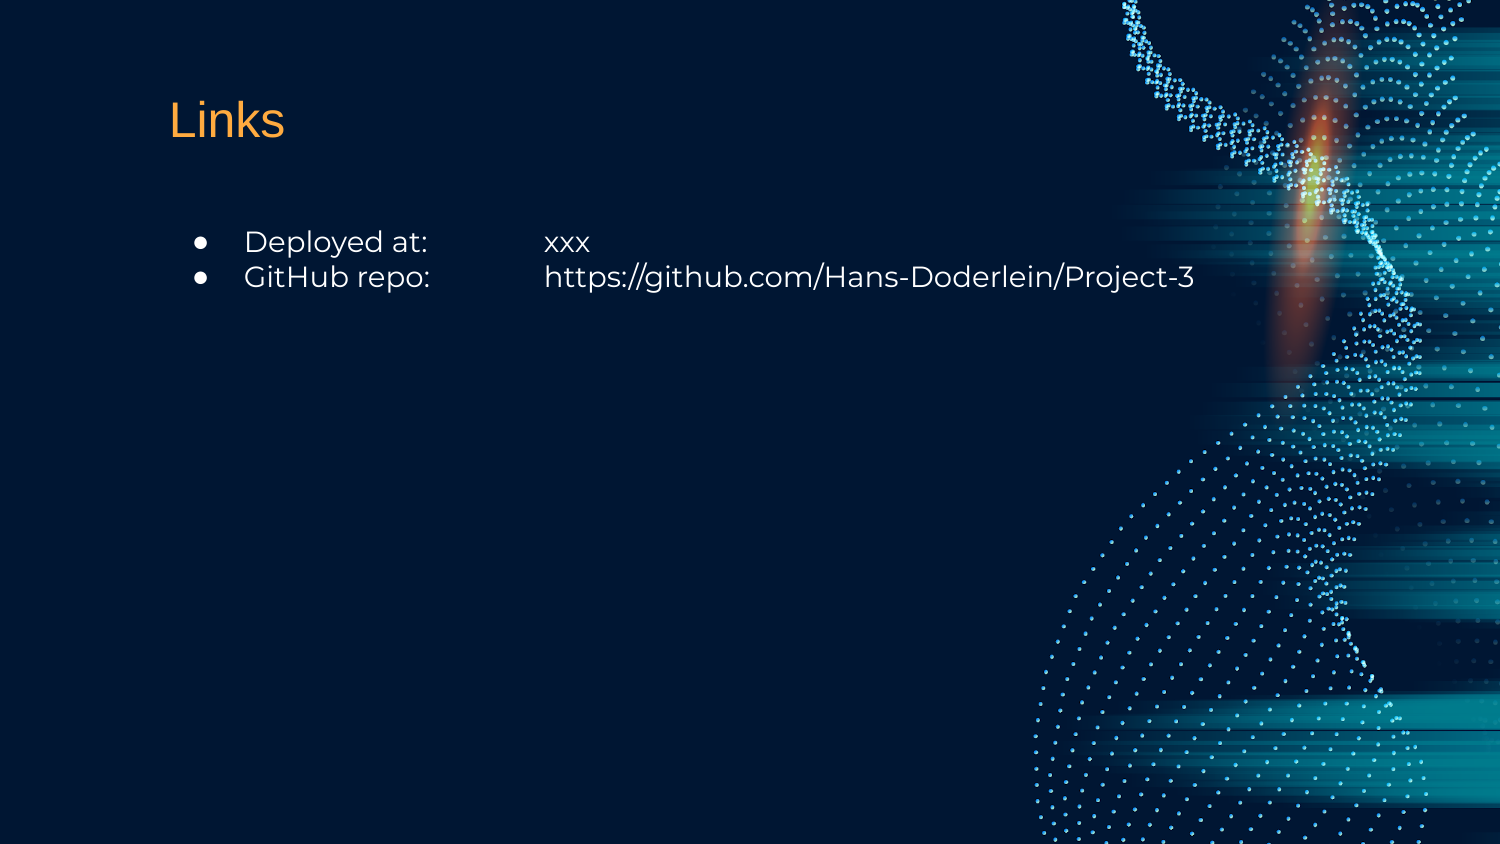

# Links
Deployed at:	xxx
GitHub repo:	https://github.com/Hans-Doderlein/Project-3